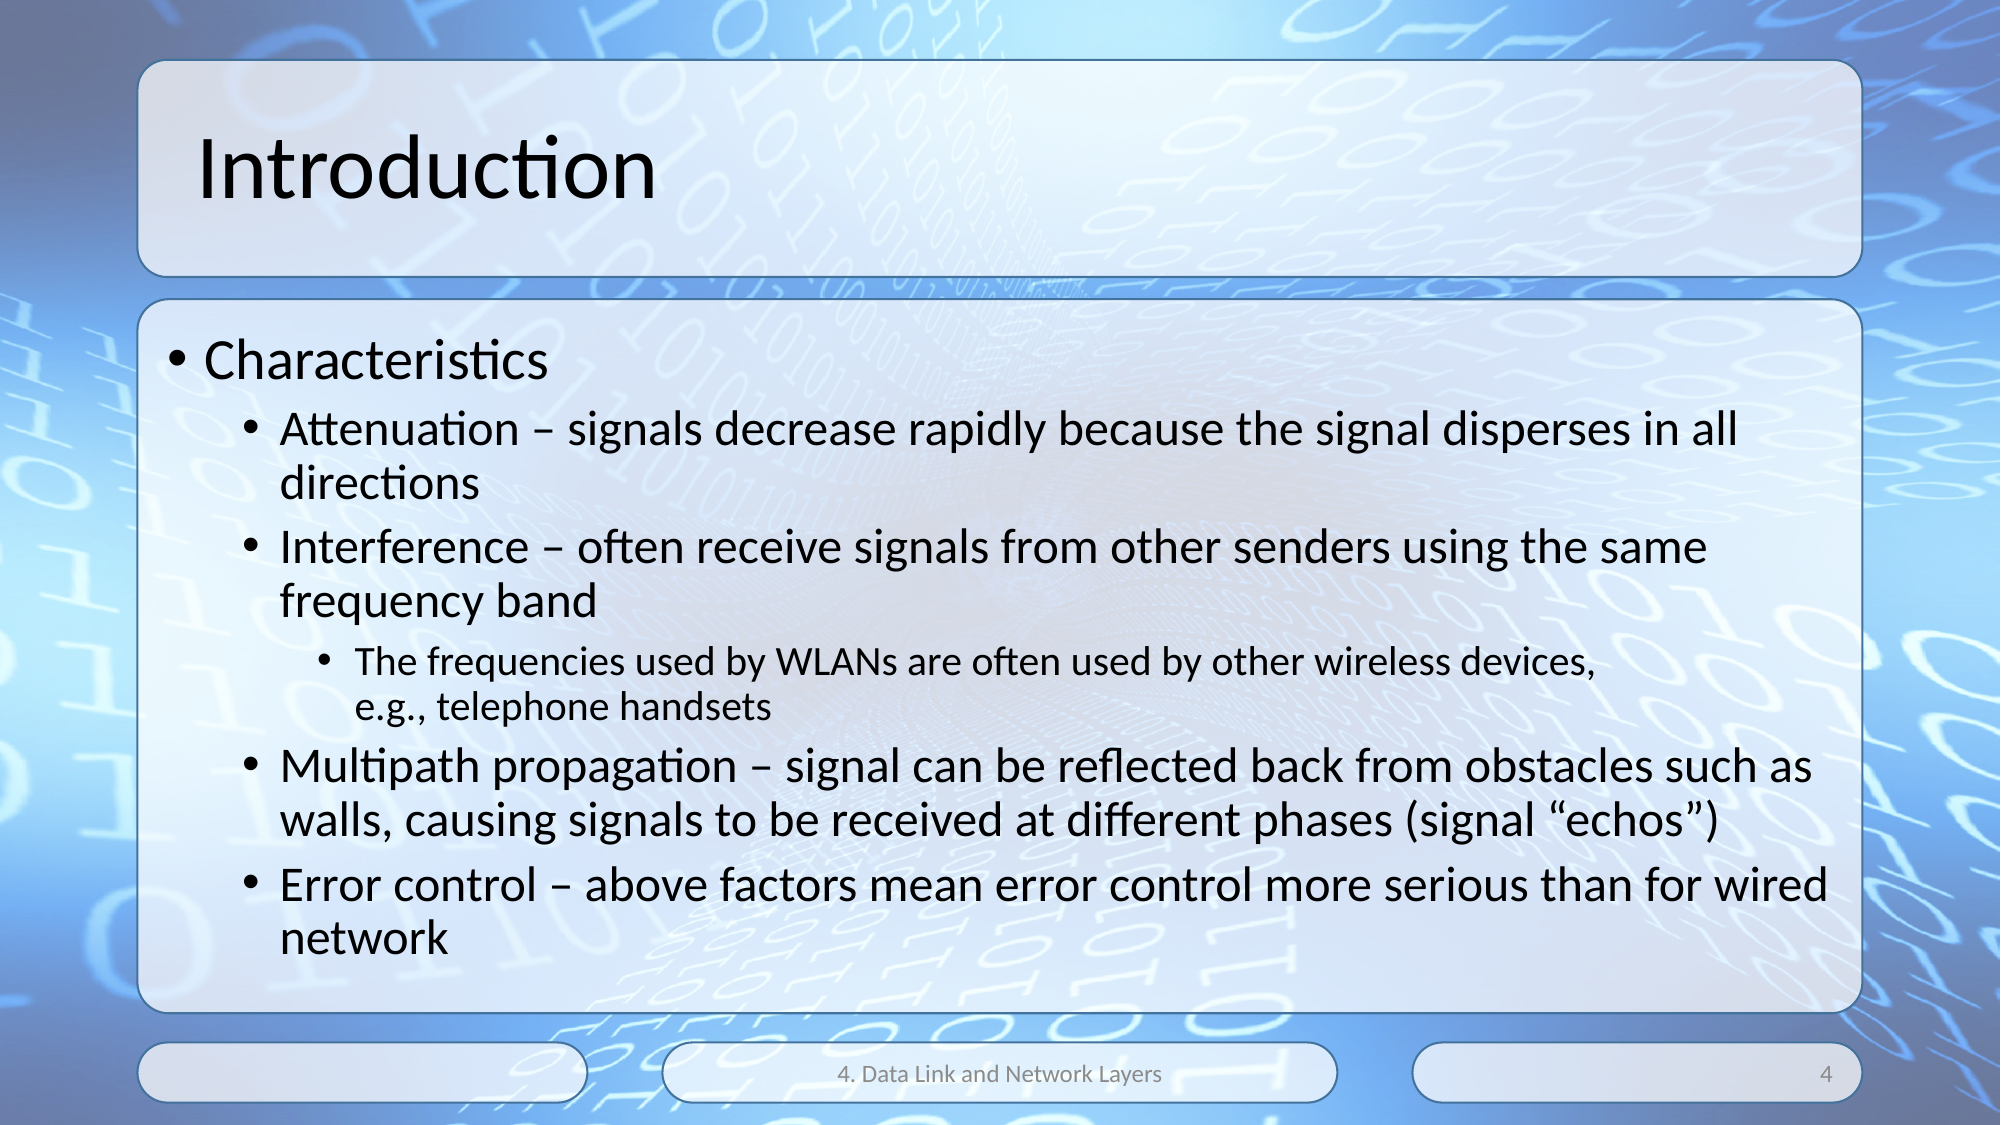

# Introduction
Characteristics
Attenuation – signals decrease rapidly because the signal disperses in all directions
Interference – often receive signals from other senders using the same frequency band
The frequencies used by WLANs are often used by other wireless devices,
e.g., telephone handsets
Multipath propagation – signal can be reflected back from obstacles such as walls, causing signals to be received at different phases (signal “echos”)
Error control – above factors mean error control more serious than for wired network

4. Data Link and Network Layers
4